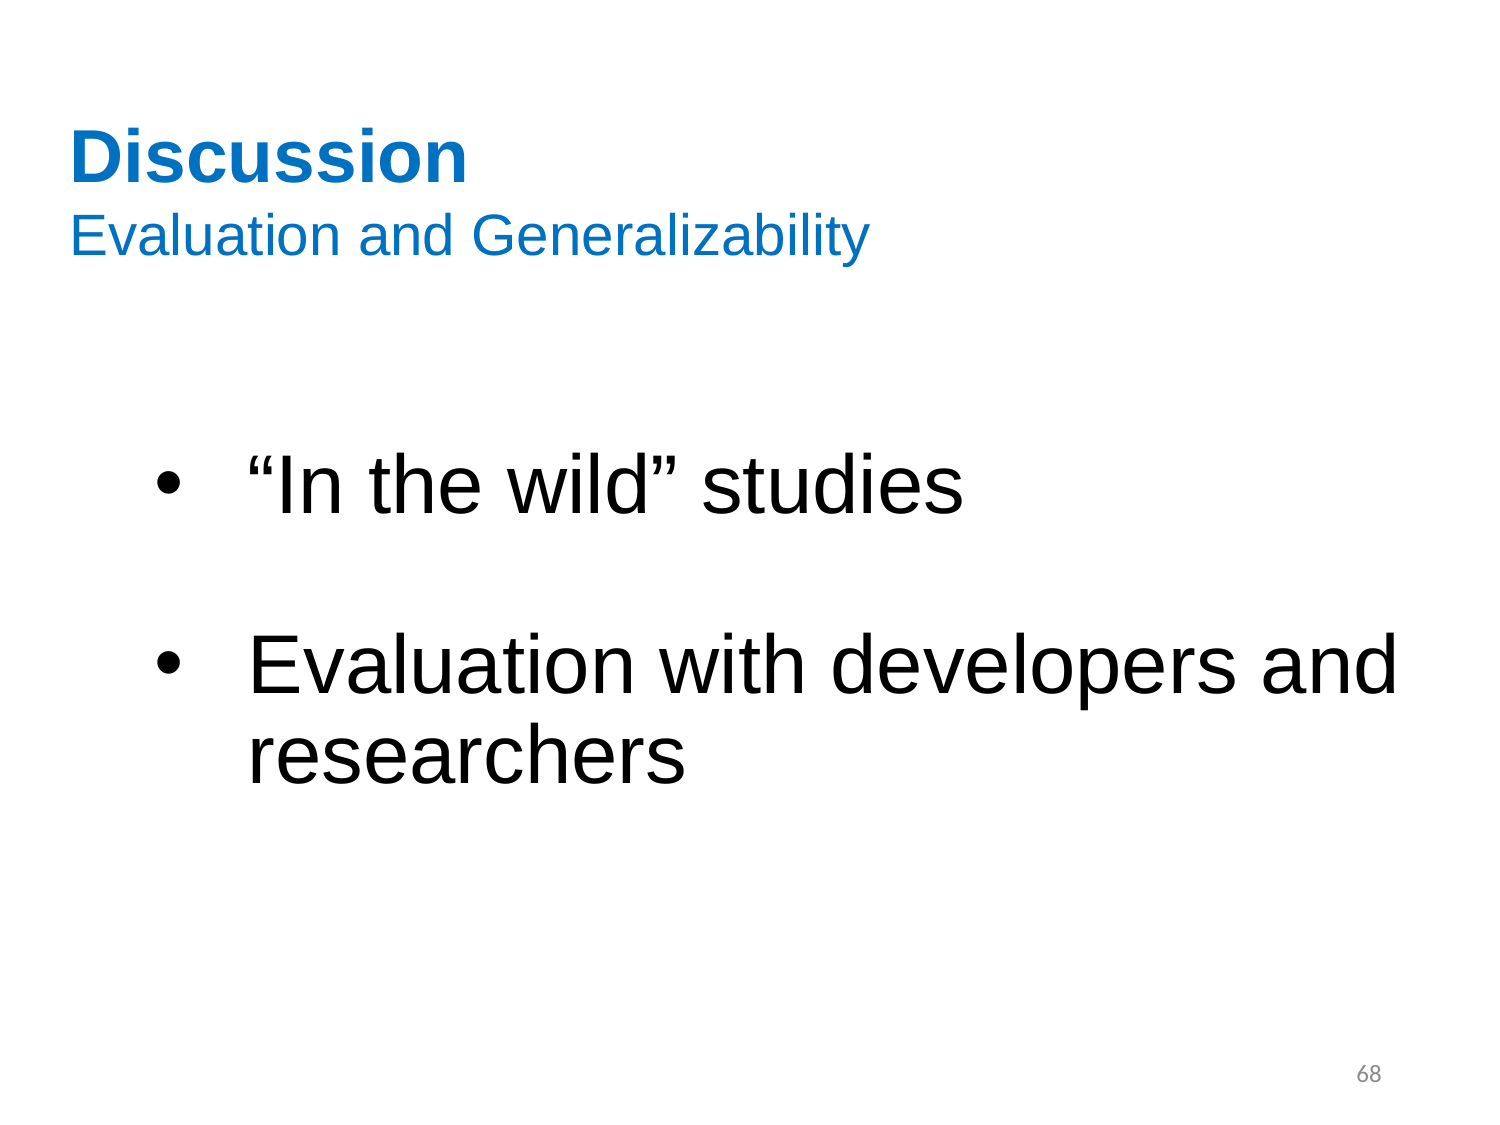

Discussion
Evaluation and Generalizability
“In the wild” studies

Evaluation with developers and researchers

68